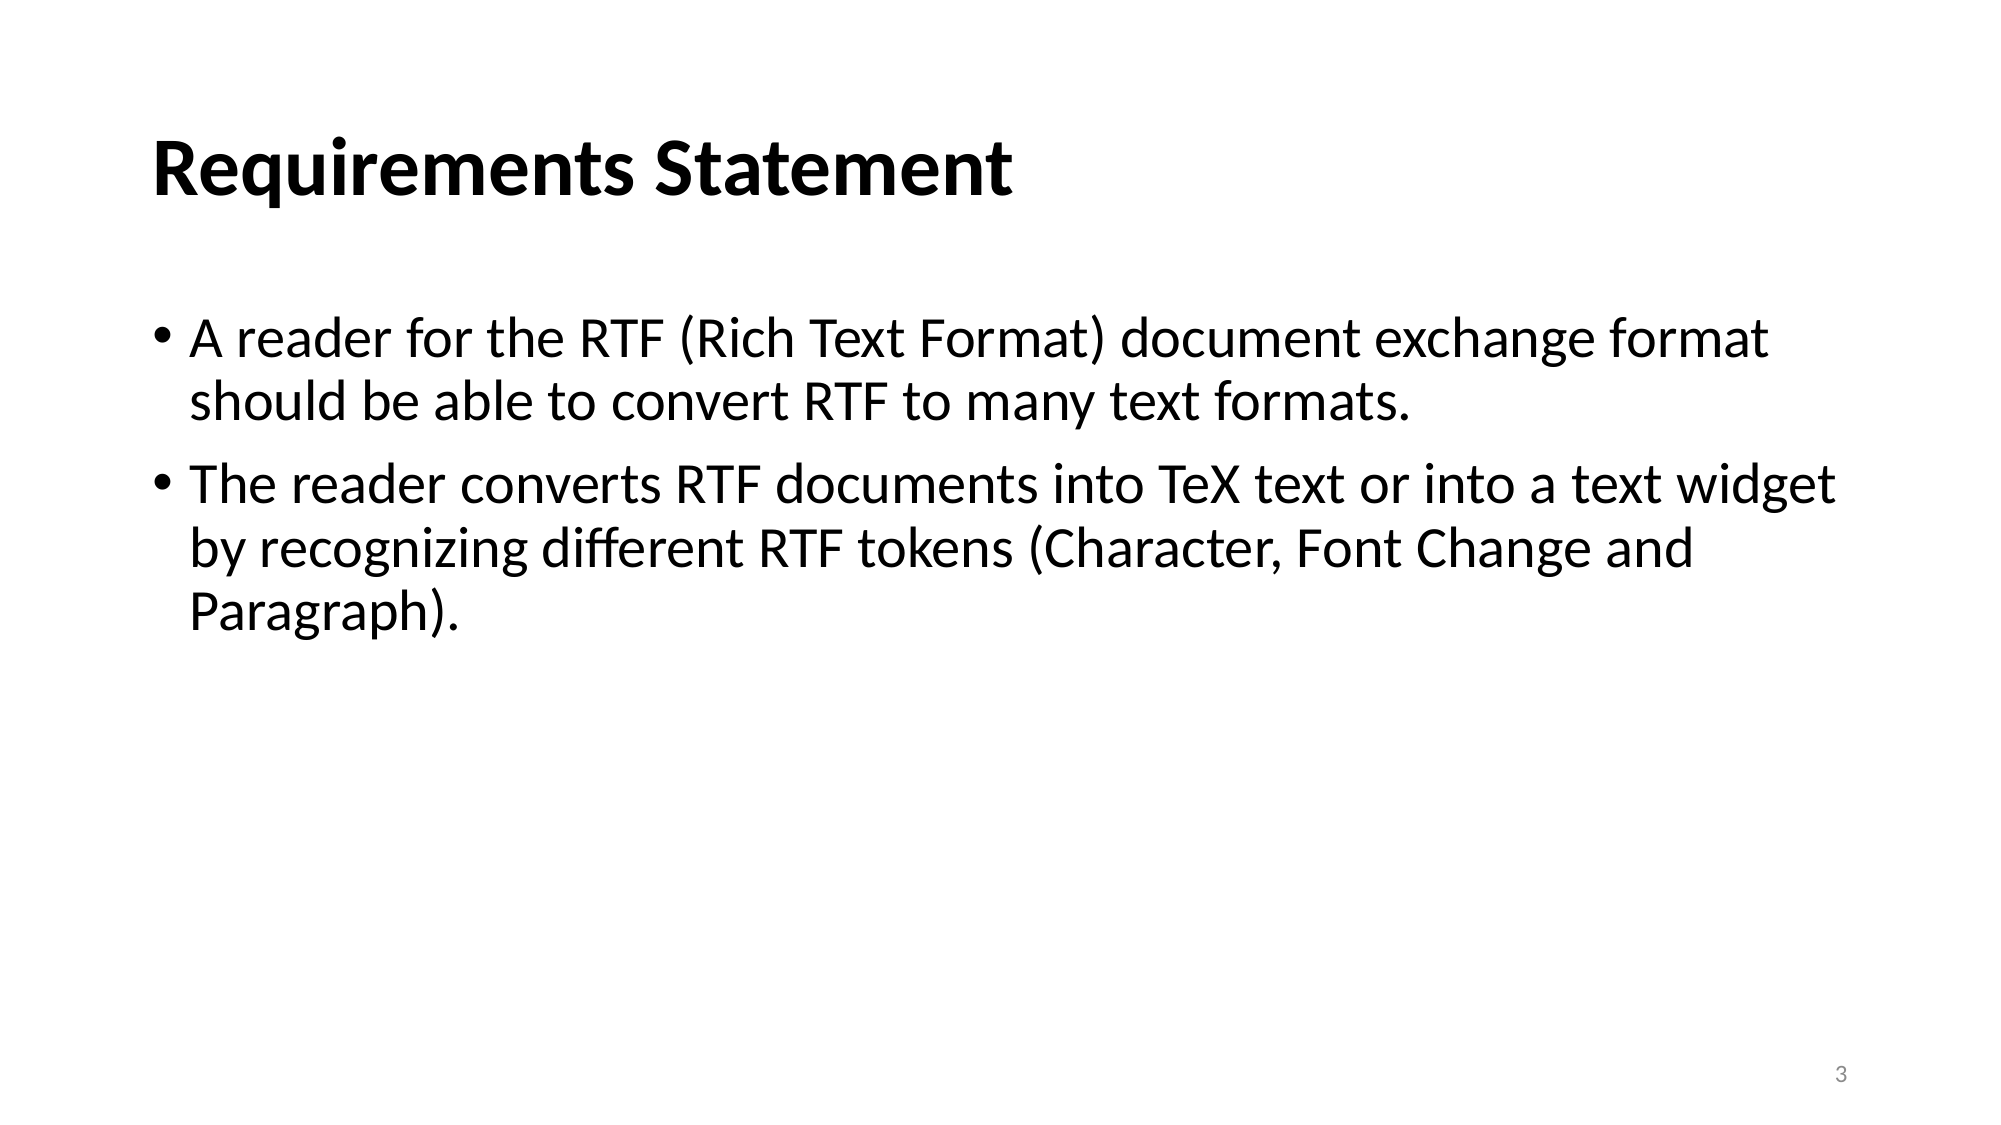

# Requirements Statement
A reader for the RTF (Rich Text Format) document exchange format should be able to convert RTF to many text formats.
The reader converts RTF documents into TeX text or into a text widget by recognizing different RTF tokens (Character, Font Change and Paragraph).
3